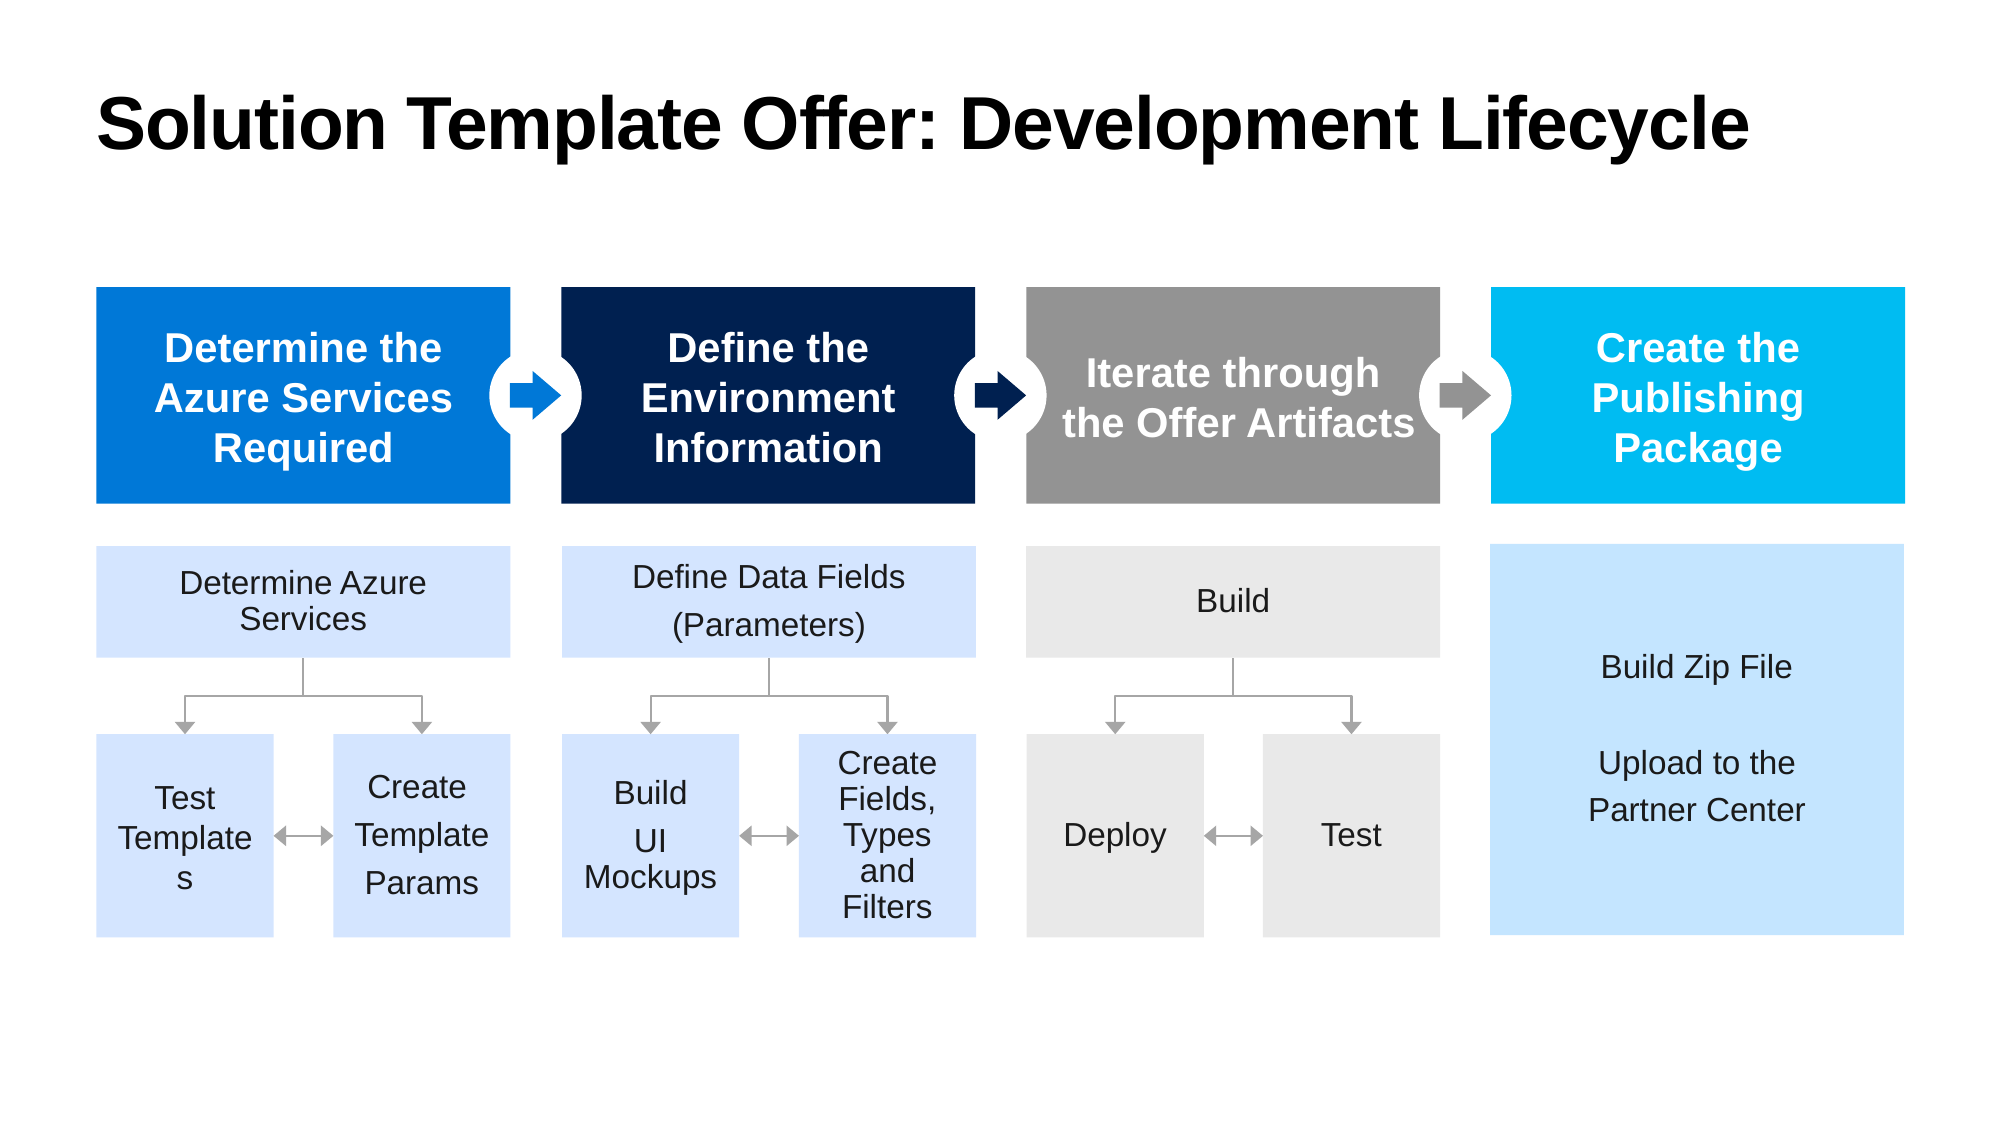

# Solution Template Offer: Development Lifecycle
Determine the
Azure Services
Required
Define the Environment Information
Iterate through
 the Offer Artifacts
Create the
Publishing
Package

Build Zip File

Upload to the
Partner Center
Determine Azure Services
Test Templates
Create
Template
Params
Define Data Fields
(Parameters)
Build
UI Mockups
Create Fields, Types and Filters
Build
Deploy
Test